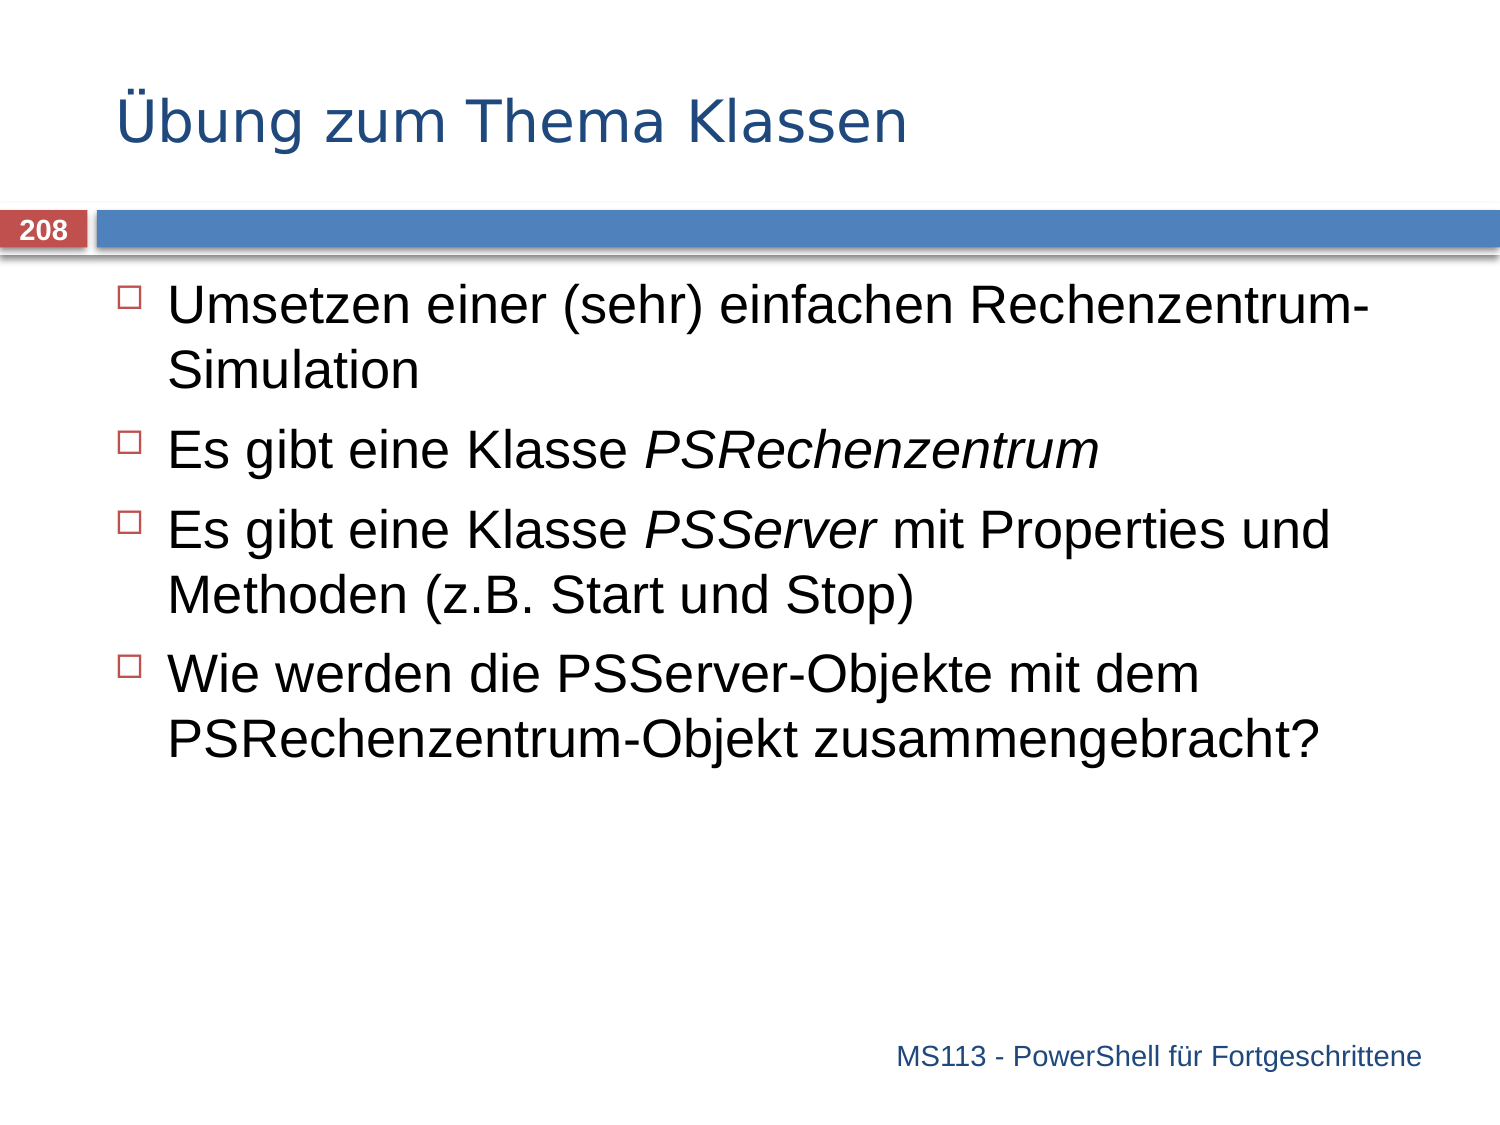

# Übung zum Thema Klassen
208
Umsetzen einer (sehr) einfachen Rechenzentrum-Simulation
Es gibt eine Klasse PSRechenzentrum
Es gibt eine Klasse PSServer mit Properties und Methoden (z.B. Start und Stop)
Wie werden die PSServer-Objekte mit dem PSRechenzentrum-Objekt zusammengebracht?
MS113 - PowerShell für Fortgeschrittene